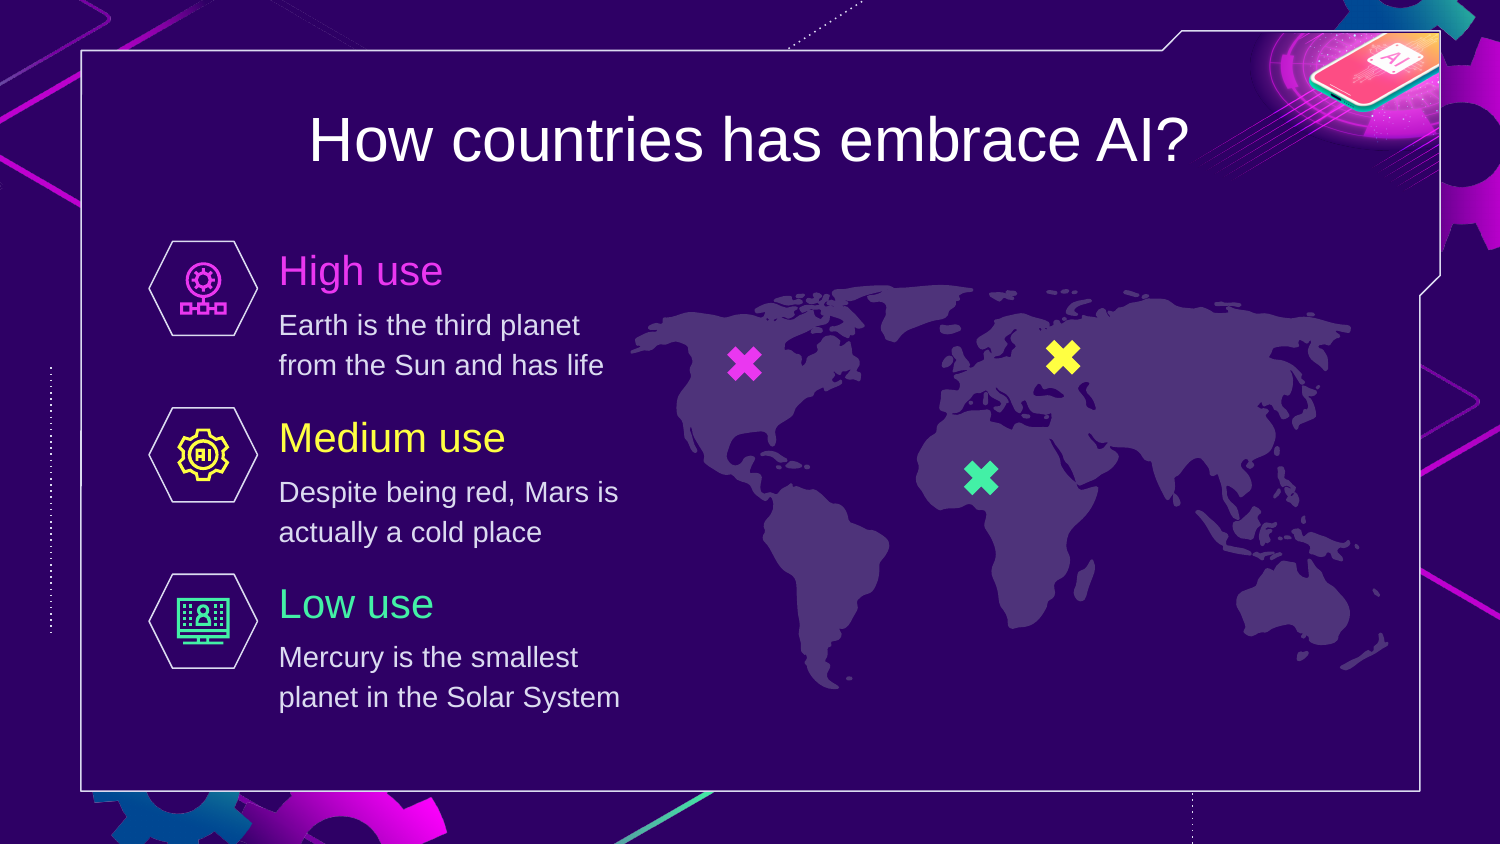

# How countries has embrace AI?

High use

Earth is the third planet from the Sun and has life

Medium use

Despite being red, Mars is actually a cold place

Low use

Mercury is the smallest planet in the Solar System